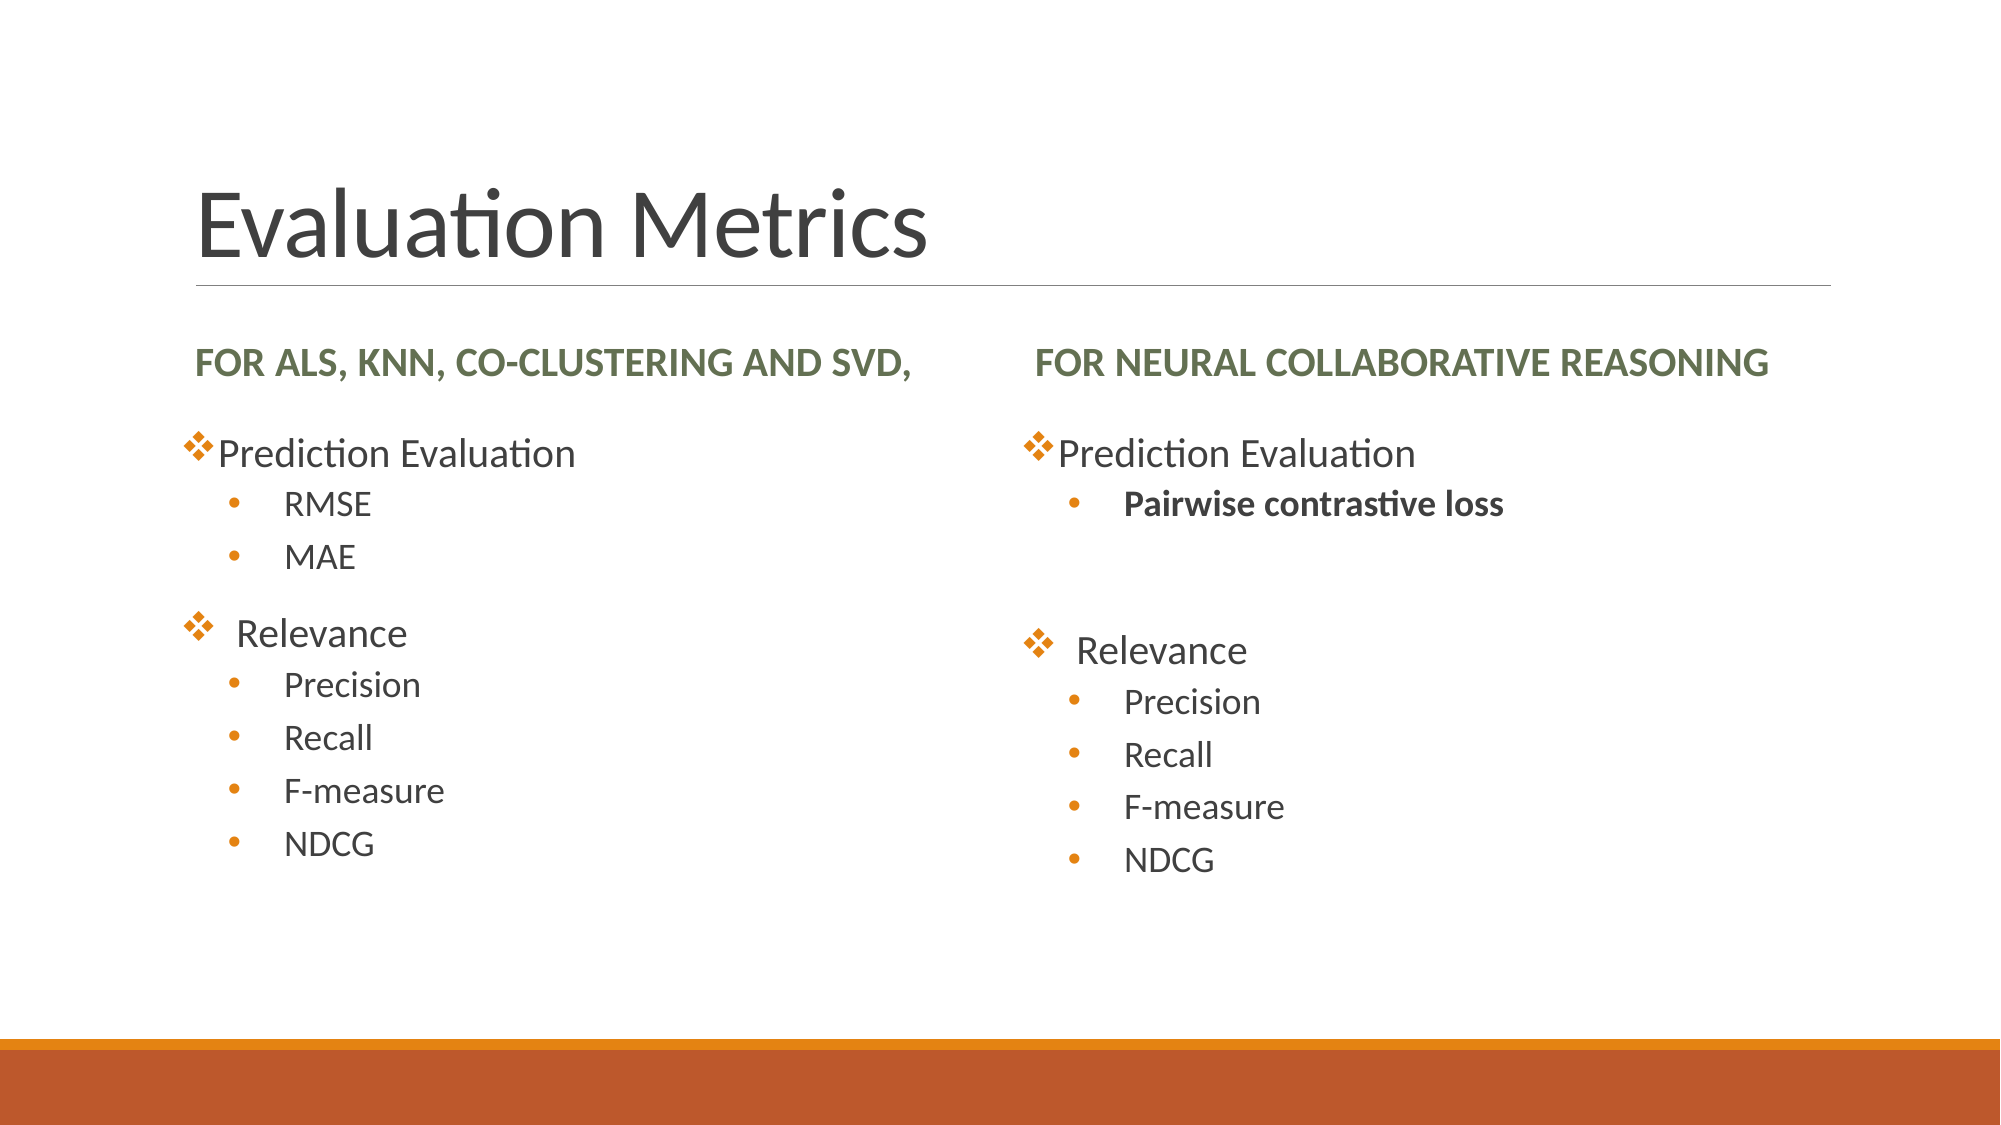

# Evaluation Metrics
For als, knn, co-clustering and SVD,
For NEuRal Collaborative Reasoning
Prediction Evaluation
RMSE
MAE
Relevance
Precision
Recall
F-measure
NDCG

Prediction Evaluation
Pairwise contrastive loss

Relevance
Precision
Recall
F-measure
NDCG